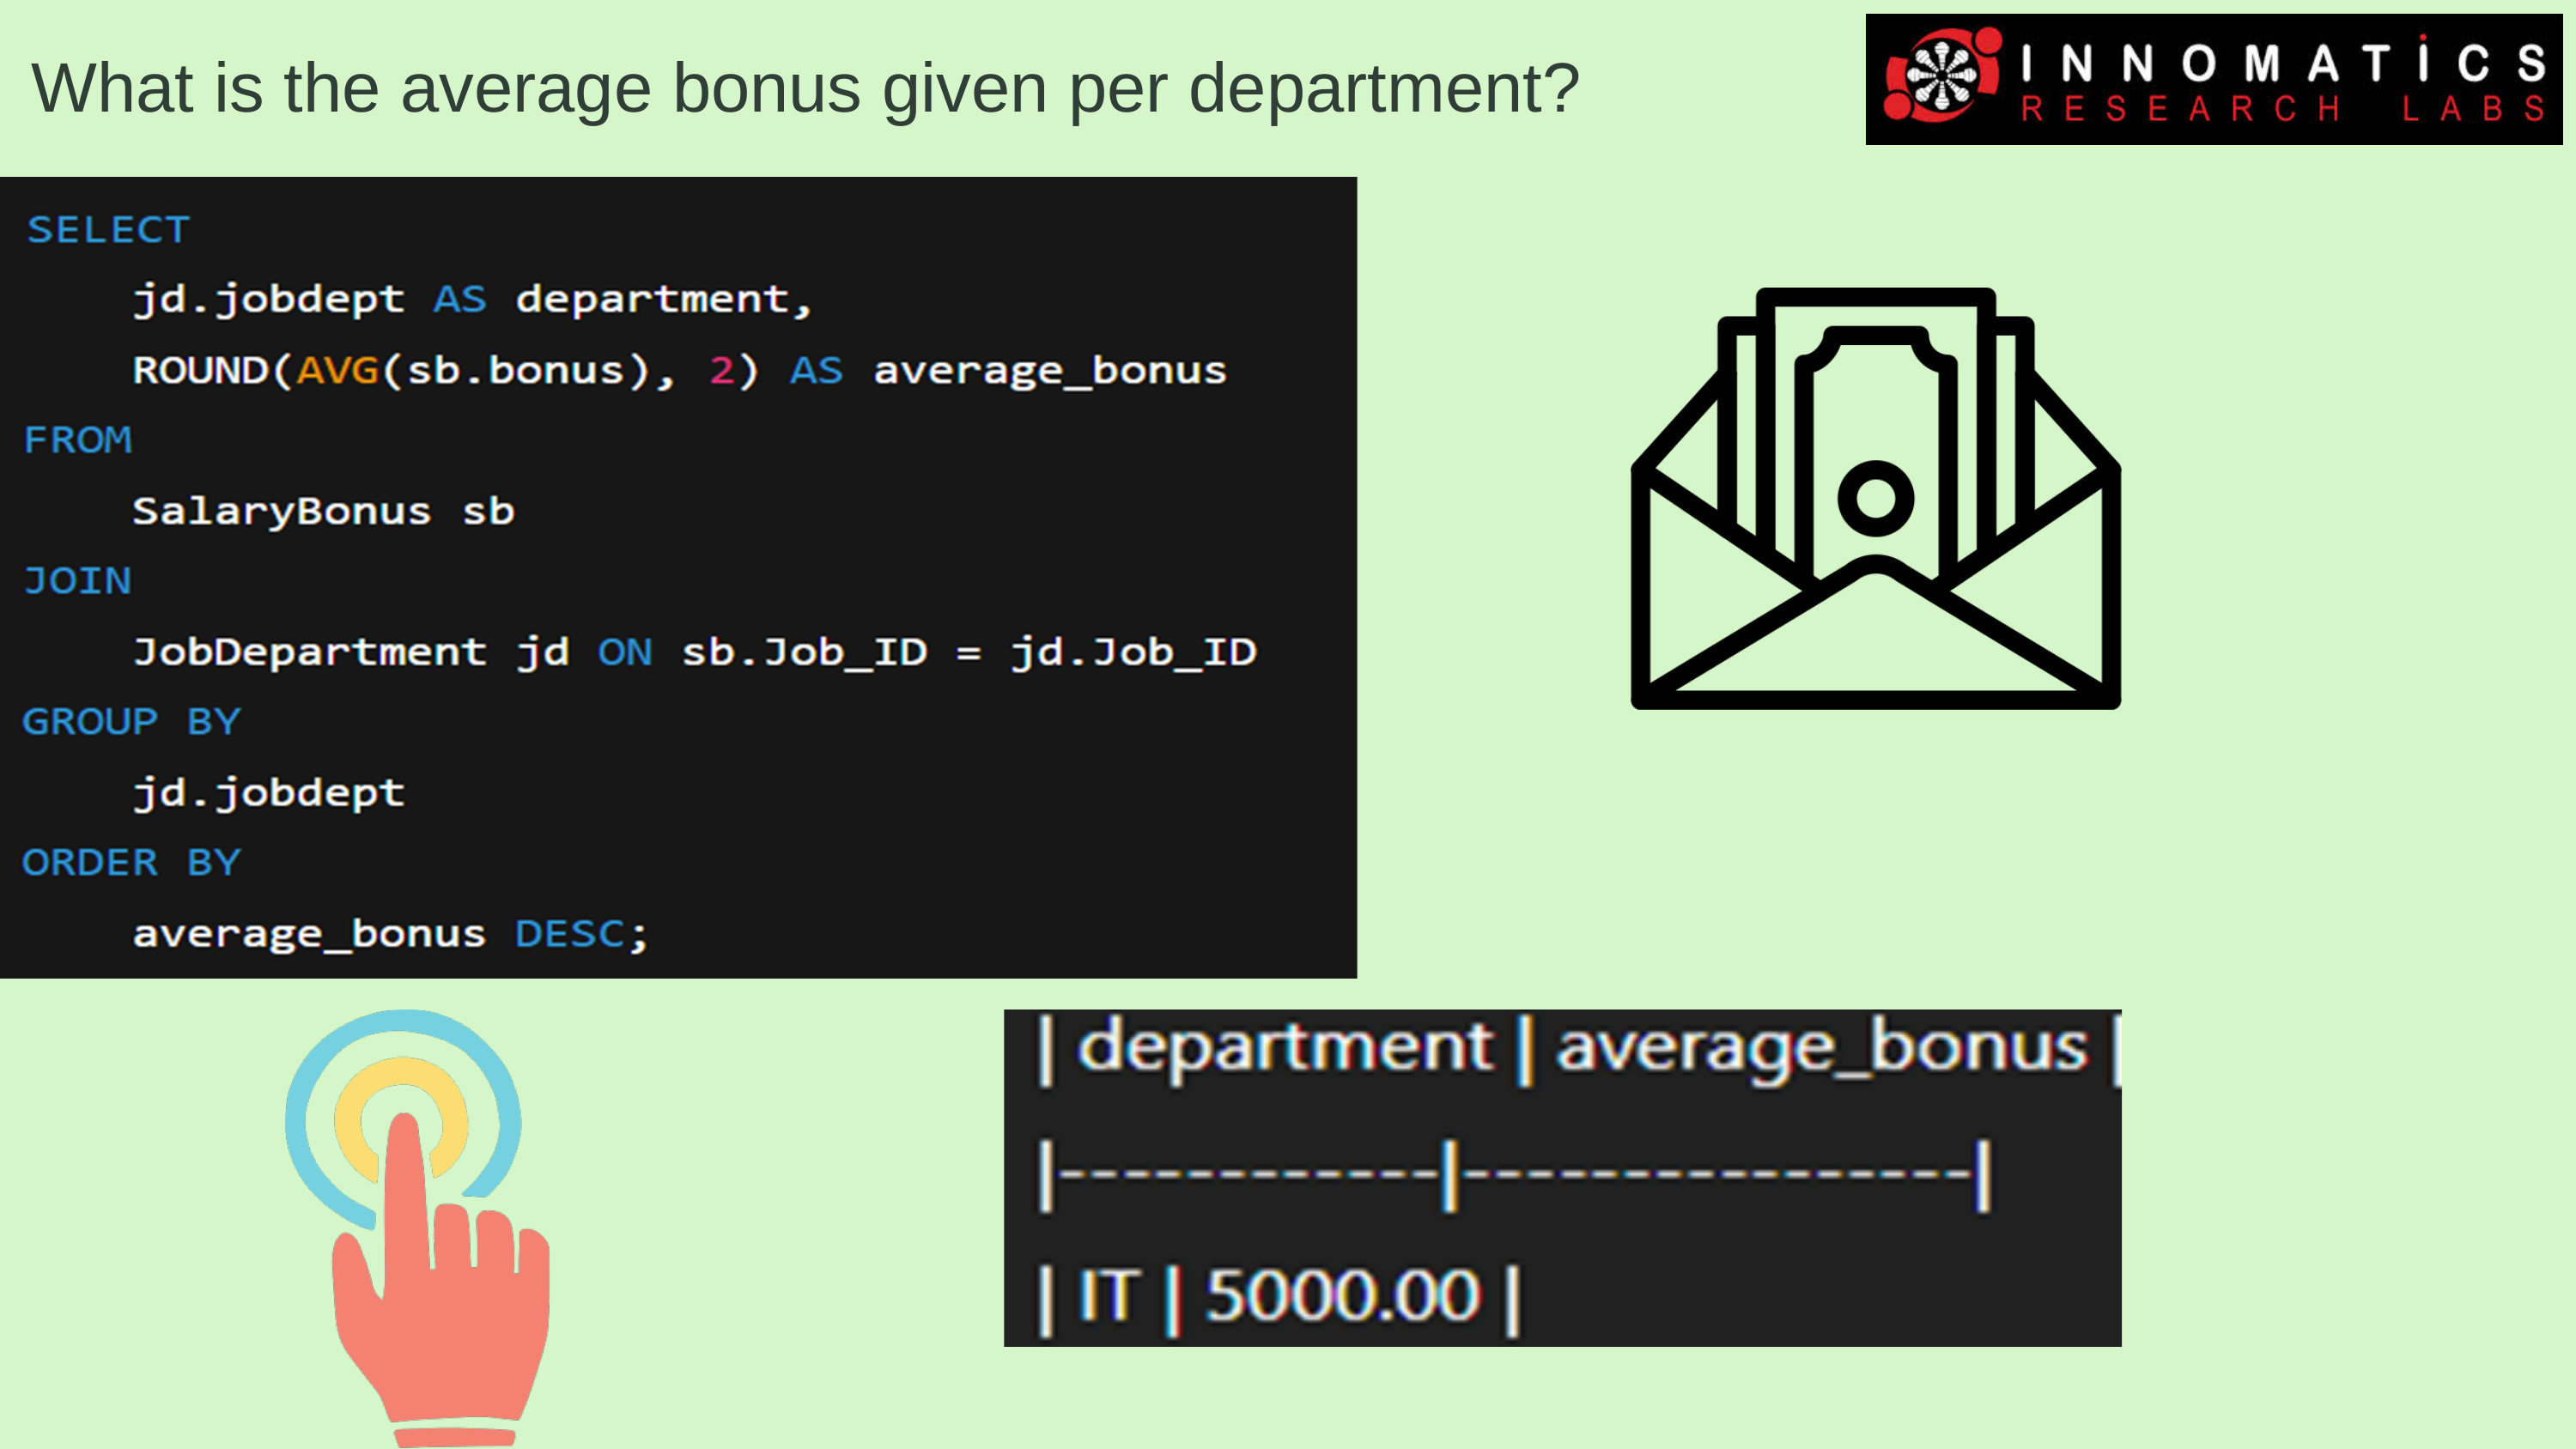

What is the average bonus given per department?